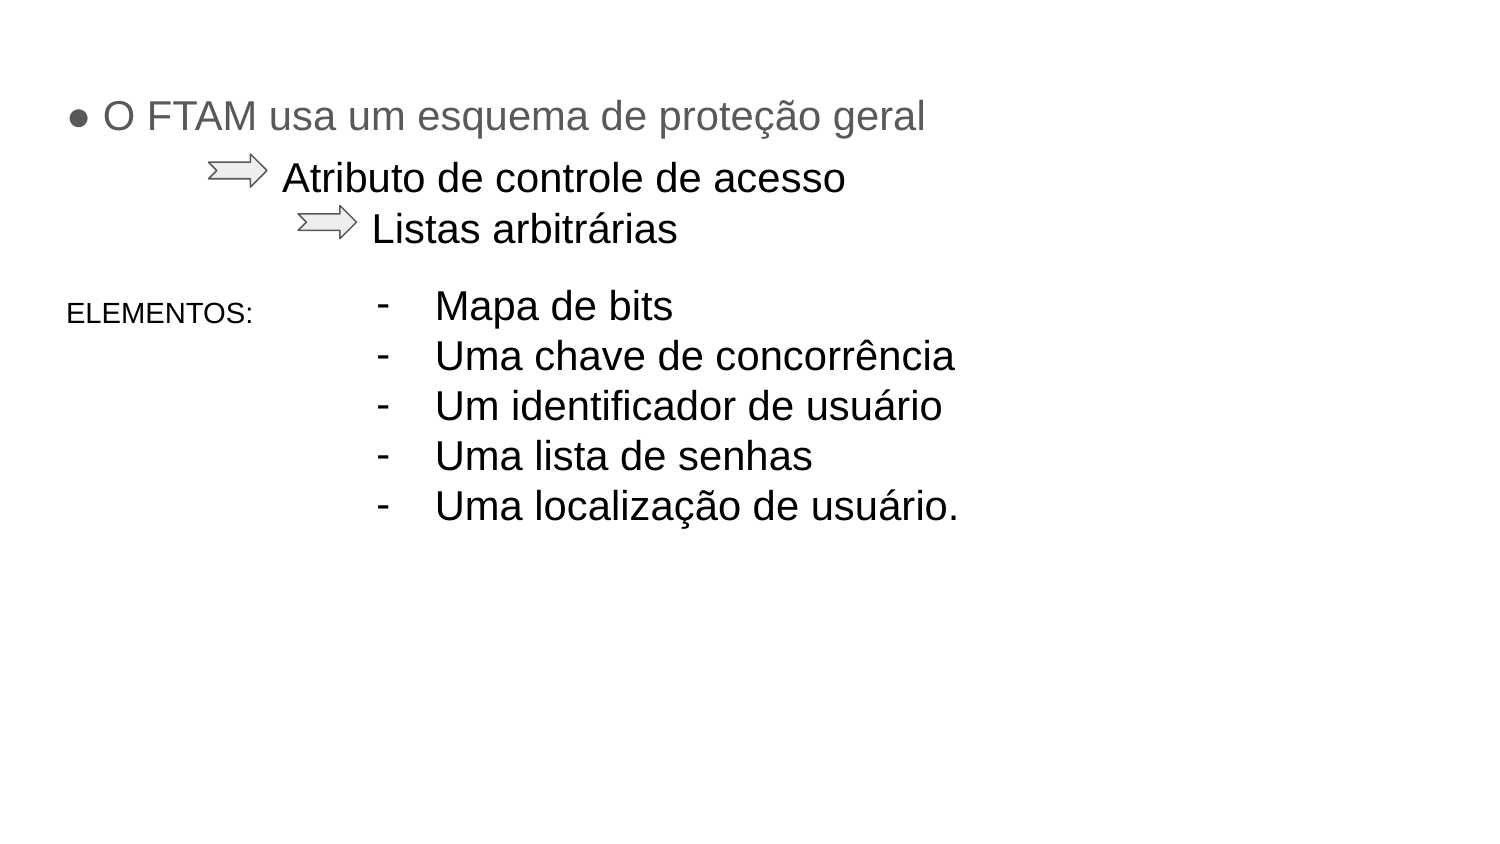

● O FTAM usa um esquema de proteção geral

Atributo de controle de acesso

Listas arbitrárias

Mapa de bits
Uma chave de concorrência
Um identificador de usuário
Uma lista de senhas
Uma localização de usuário.
ELEMENTOS: